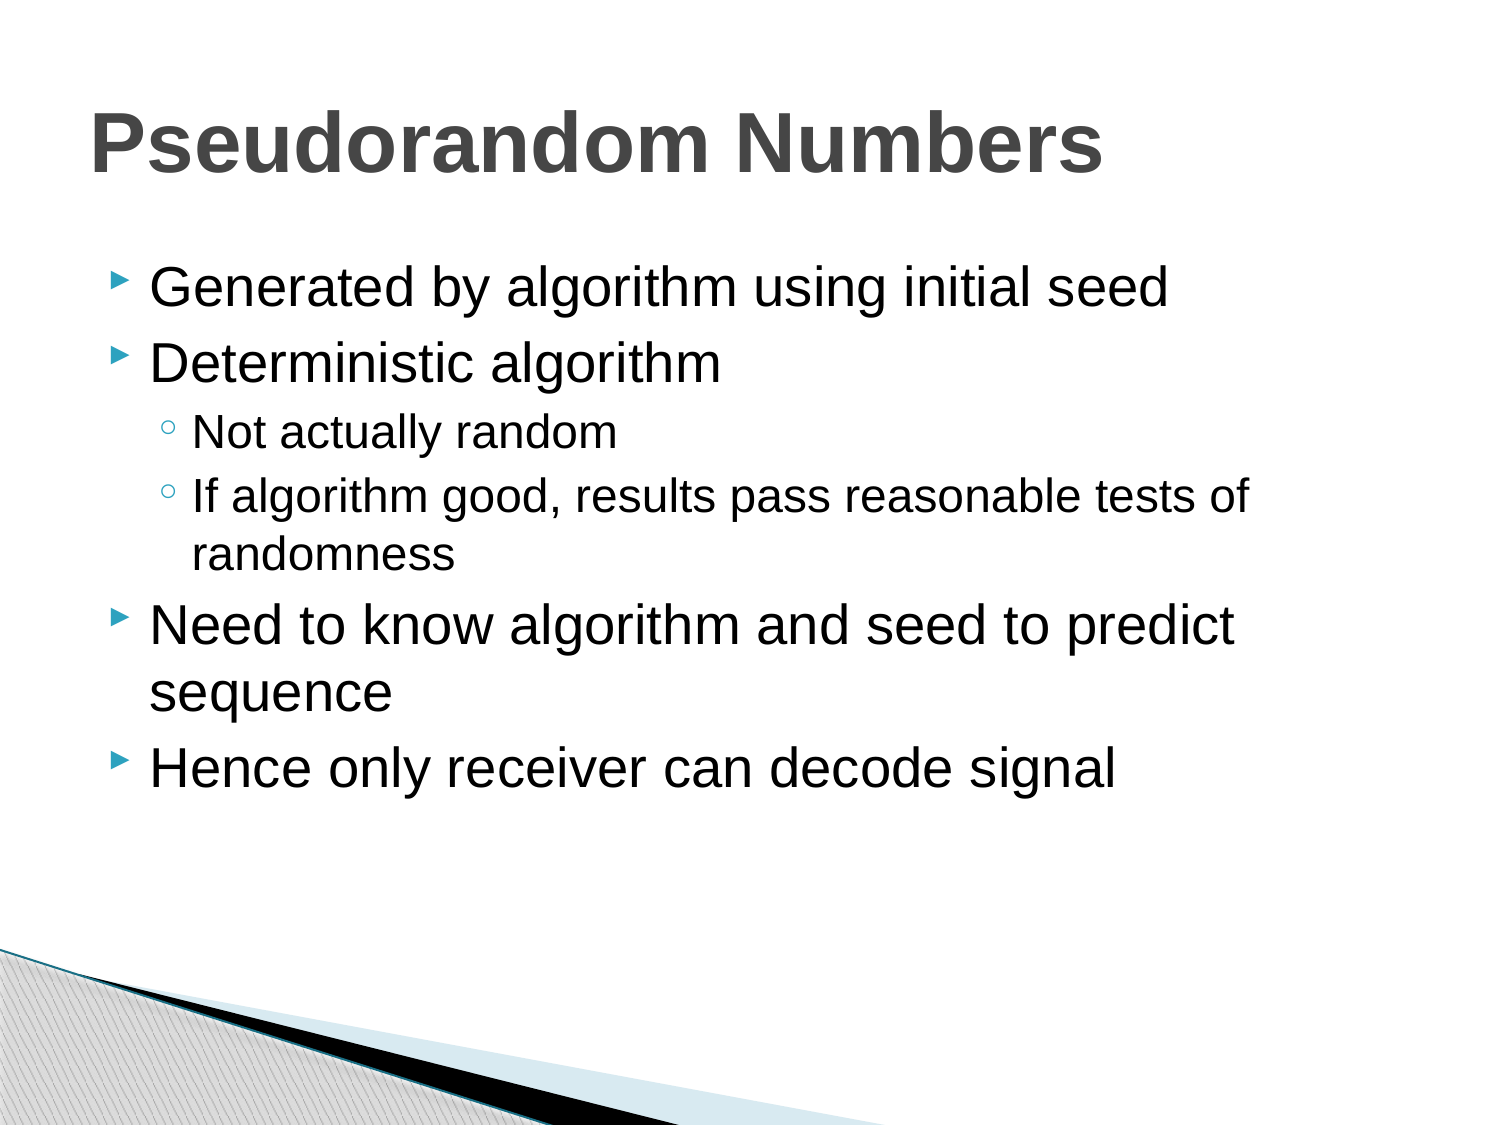

# Pseudorandom Numbers
Generated by algorithm using initial seed
Deterministic algorithm
Not actually random
If algorithm good, results pass reasonable tests of randomness
Need to know algorithm and seed to predict sequence
Hence only receiver can decode signal